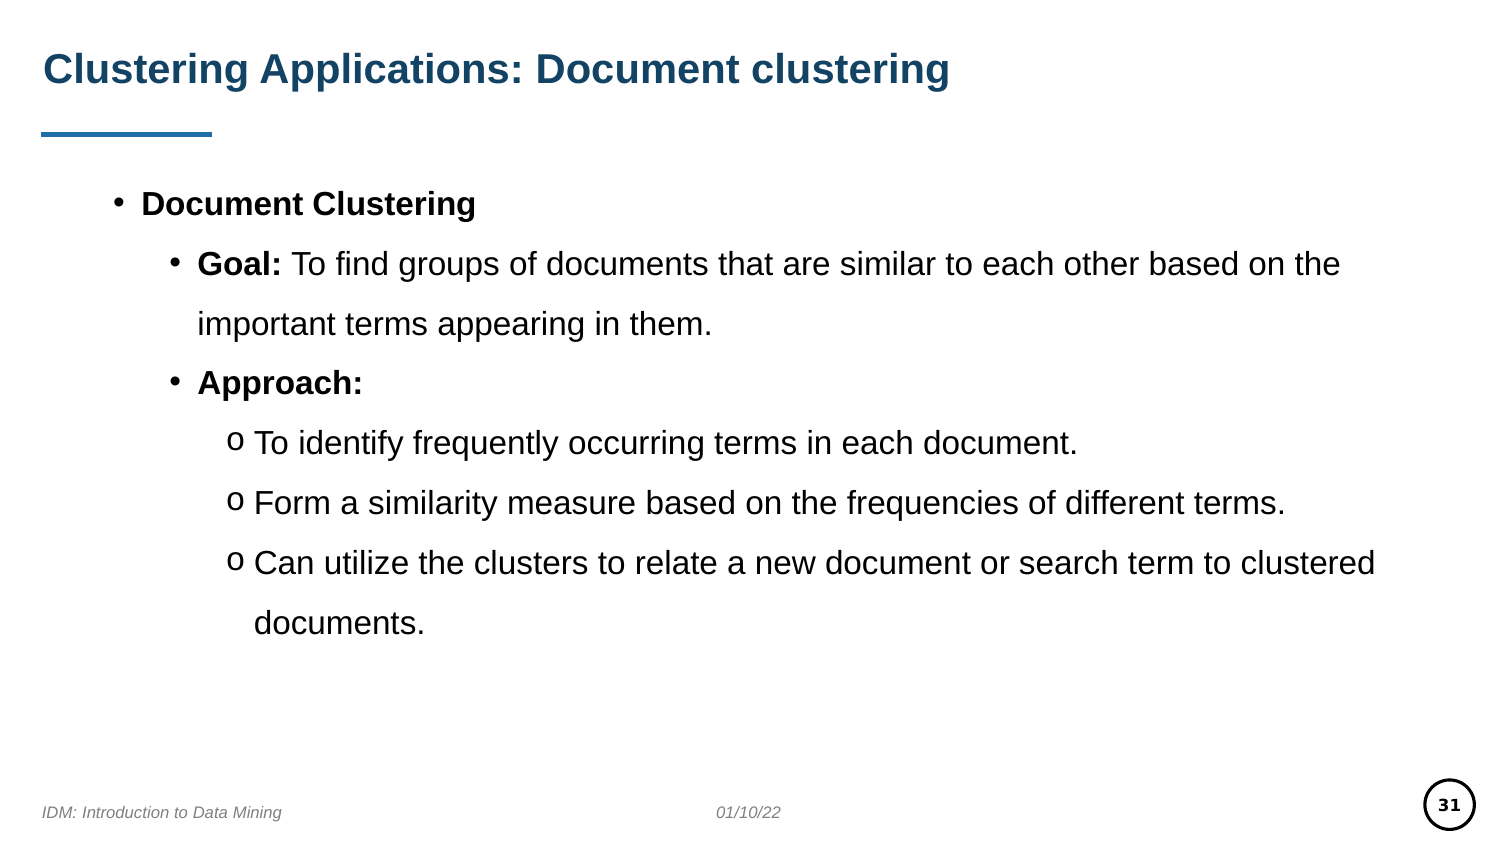

# Clustering Applications: Document clustering
Document Clustering
Goal: To find groups of documents that are similar to each other based on the important terms appearing in them.
Approach:
To identify frequently occurring terms in each document.
Form a similarity measure based on the frequencies of different terms.
Can utilize the clusters to relate a new document or search term to clustered documents.